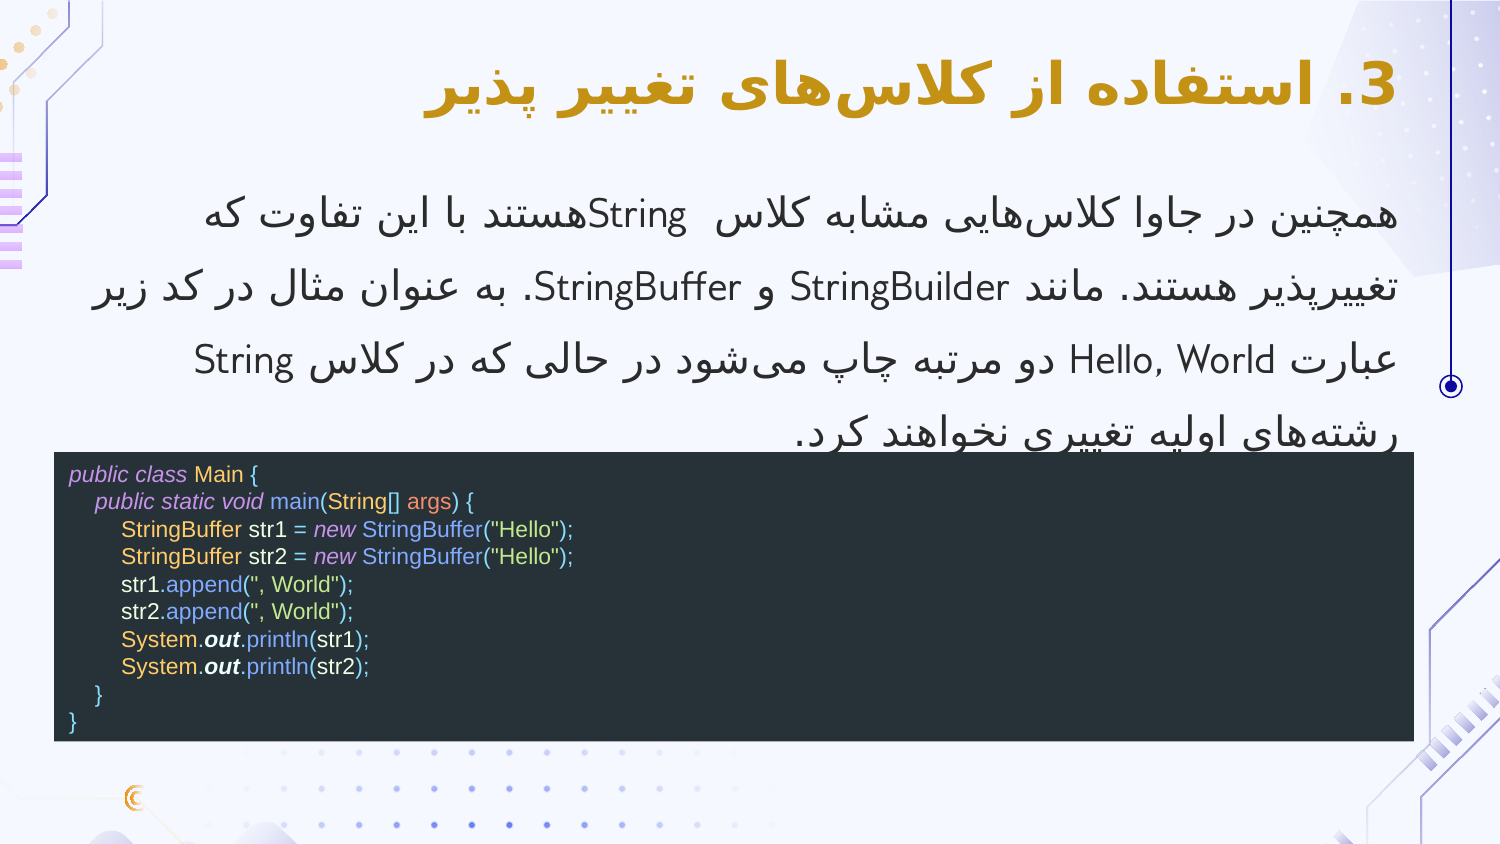

3. استفاده از کلاس‌های تغییر پذیر
همچنین در جاوا کلاس‌هایی مشابه کلاس  Stringهستند با این تفاوت که تغییرپذیر هستند. مانند StringBuilder و StringBuffer. به عنوان مثال در کد زیر عبارت Hello, World دو مرتبه چاپ می‌شود در حالی که در کلاس String رشته‌های اولیه تغییری نخواهند کرد.
public class Main {
    public static void main(String[] args) {
        StringBuffer str1 = new StringBuffer("Hello");
        StringBuffer str2 = new StringBuffer("Hello");
        str1.append(", World");
        str2.append(", World");
        System.out.println(str1);
        System.out.println(str2);
    }
}